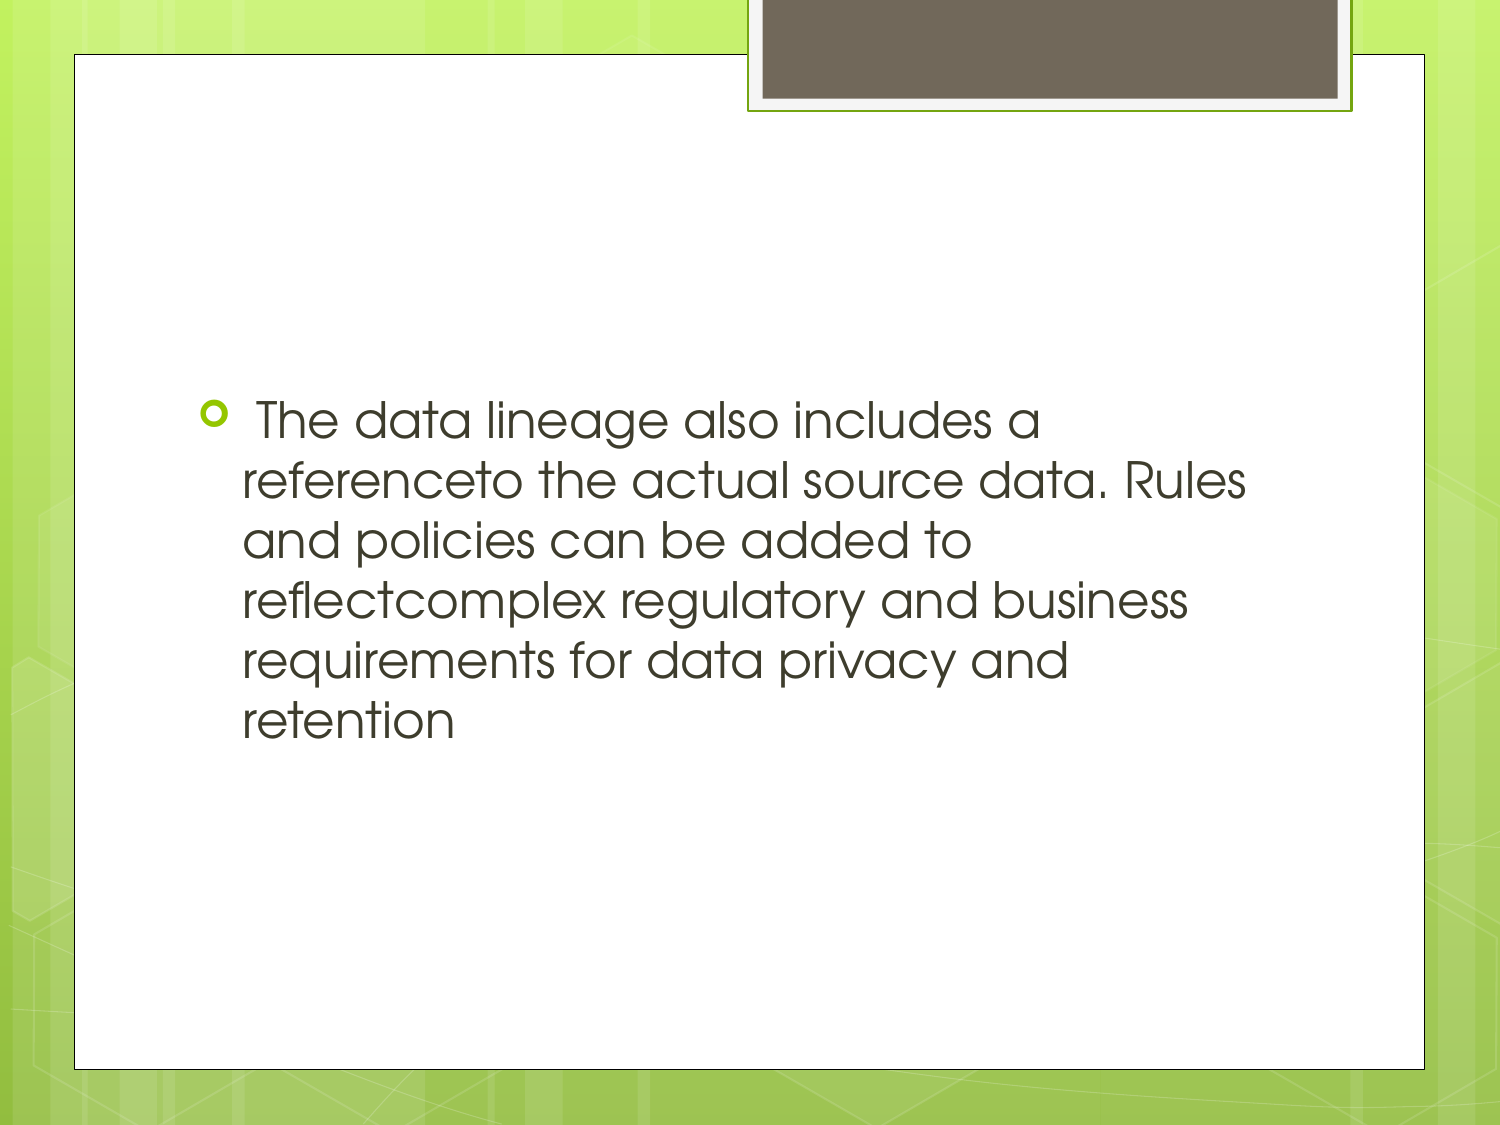

#
 The data lineage also includes a referenceto the actual source data. Rules and policies can be added to reflectcomplex regulatory and business requirements for data privacy and retention